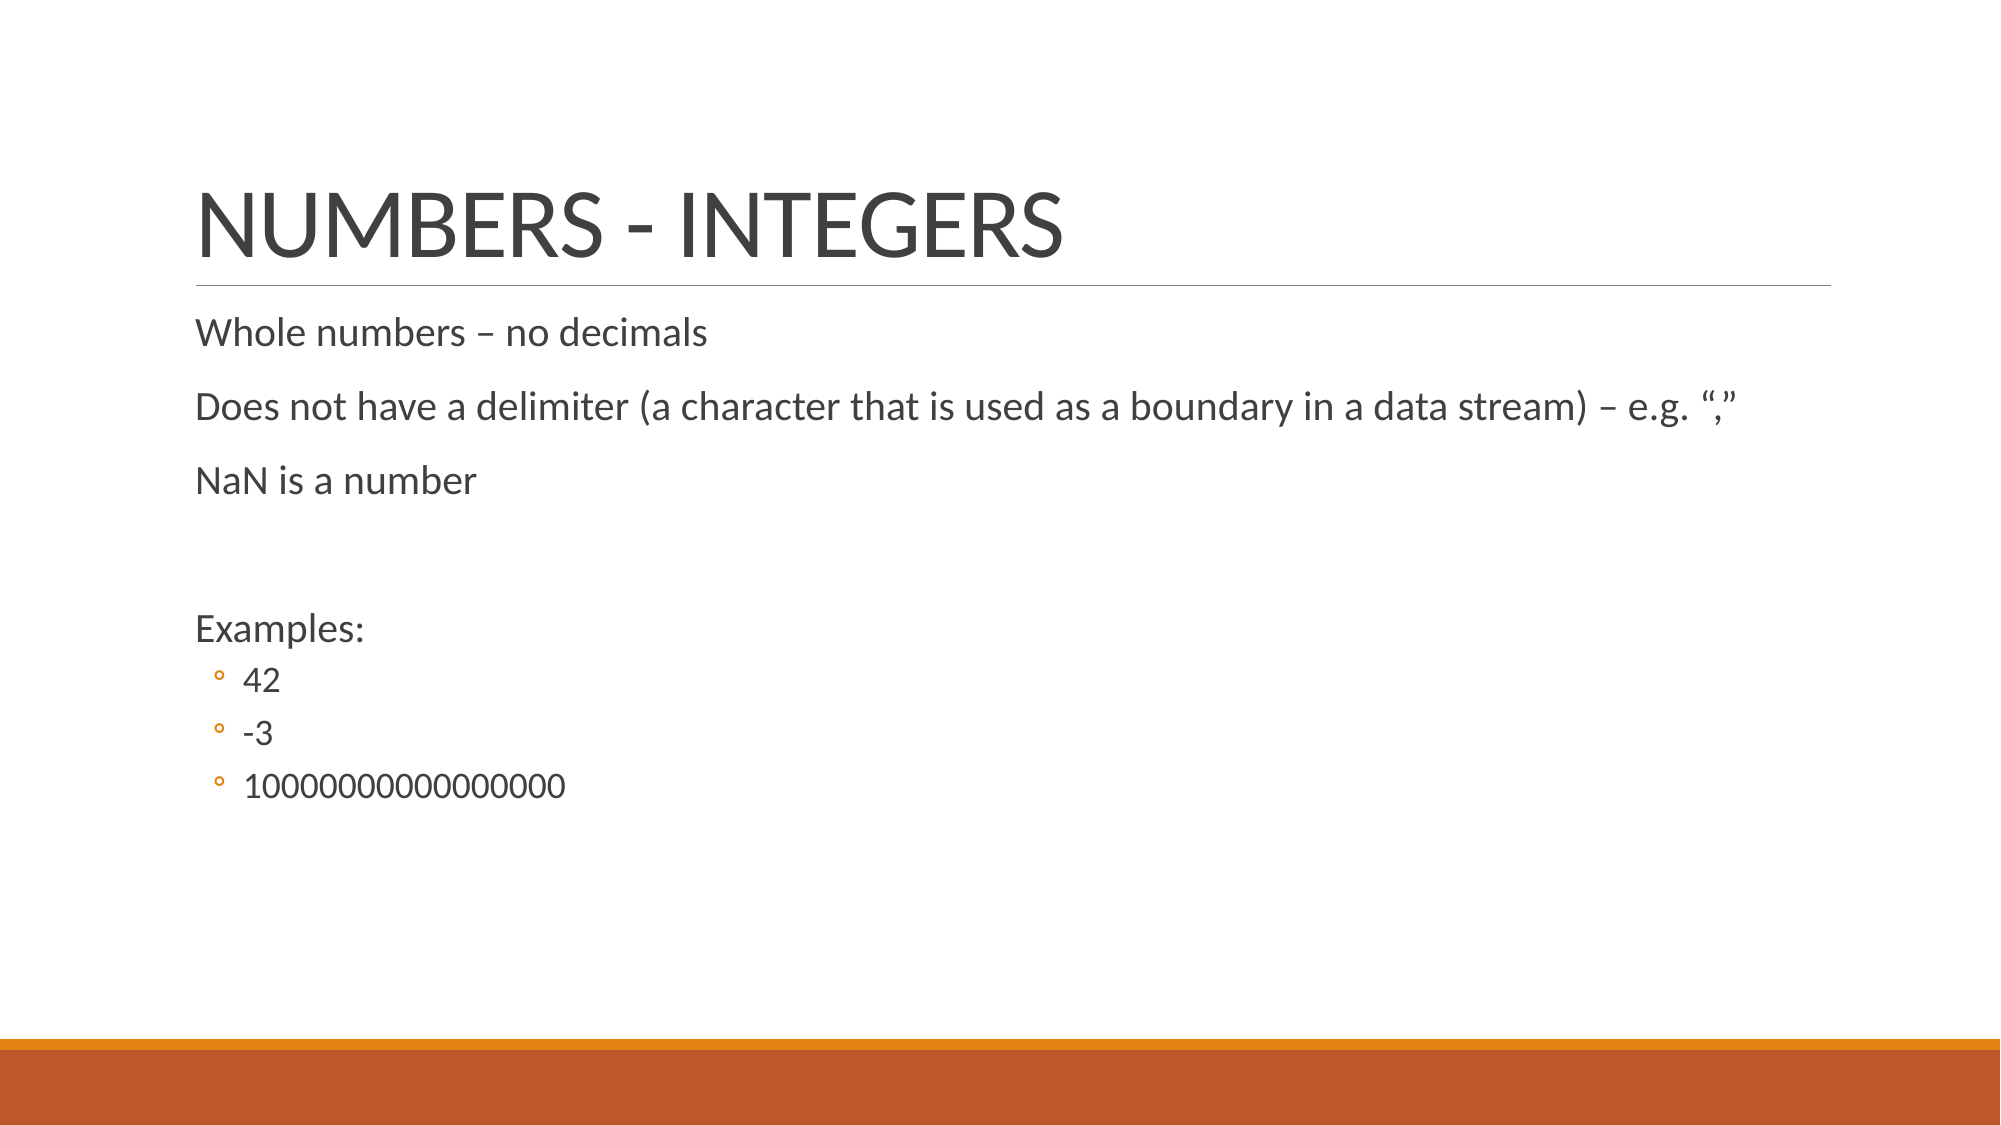

# NUMBERS - INTEGERS
Whole numbers – no decimals
Does not have a delimiter (a character that is used as a boundary in a data stream) – e.g. “,”
NaN is a number

Examples:
42
-3
10000000000000000